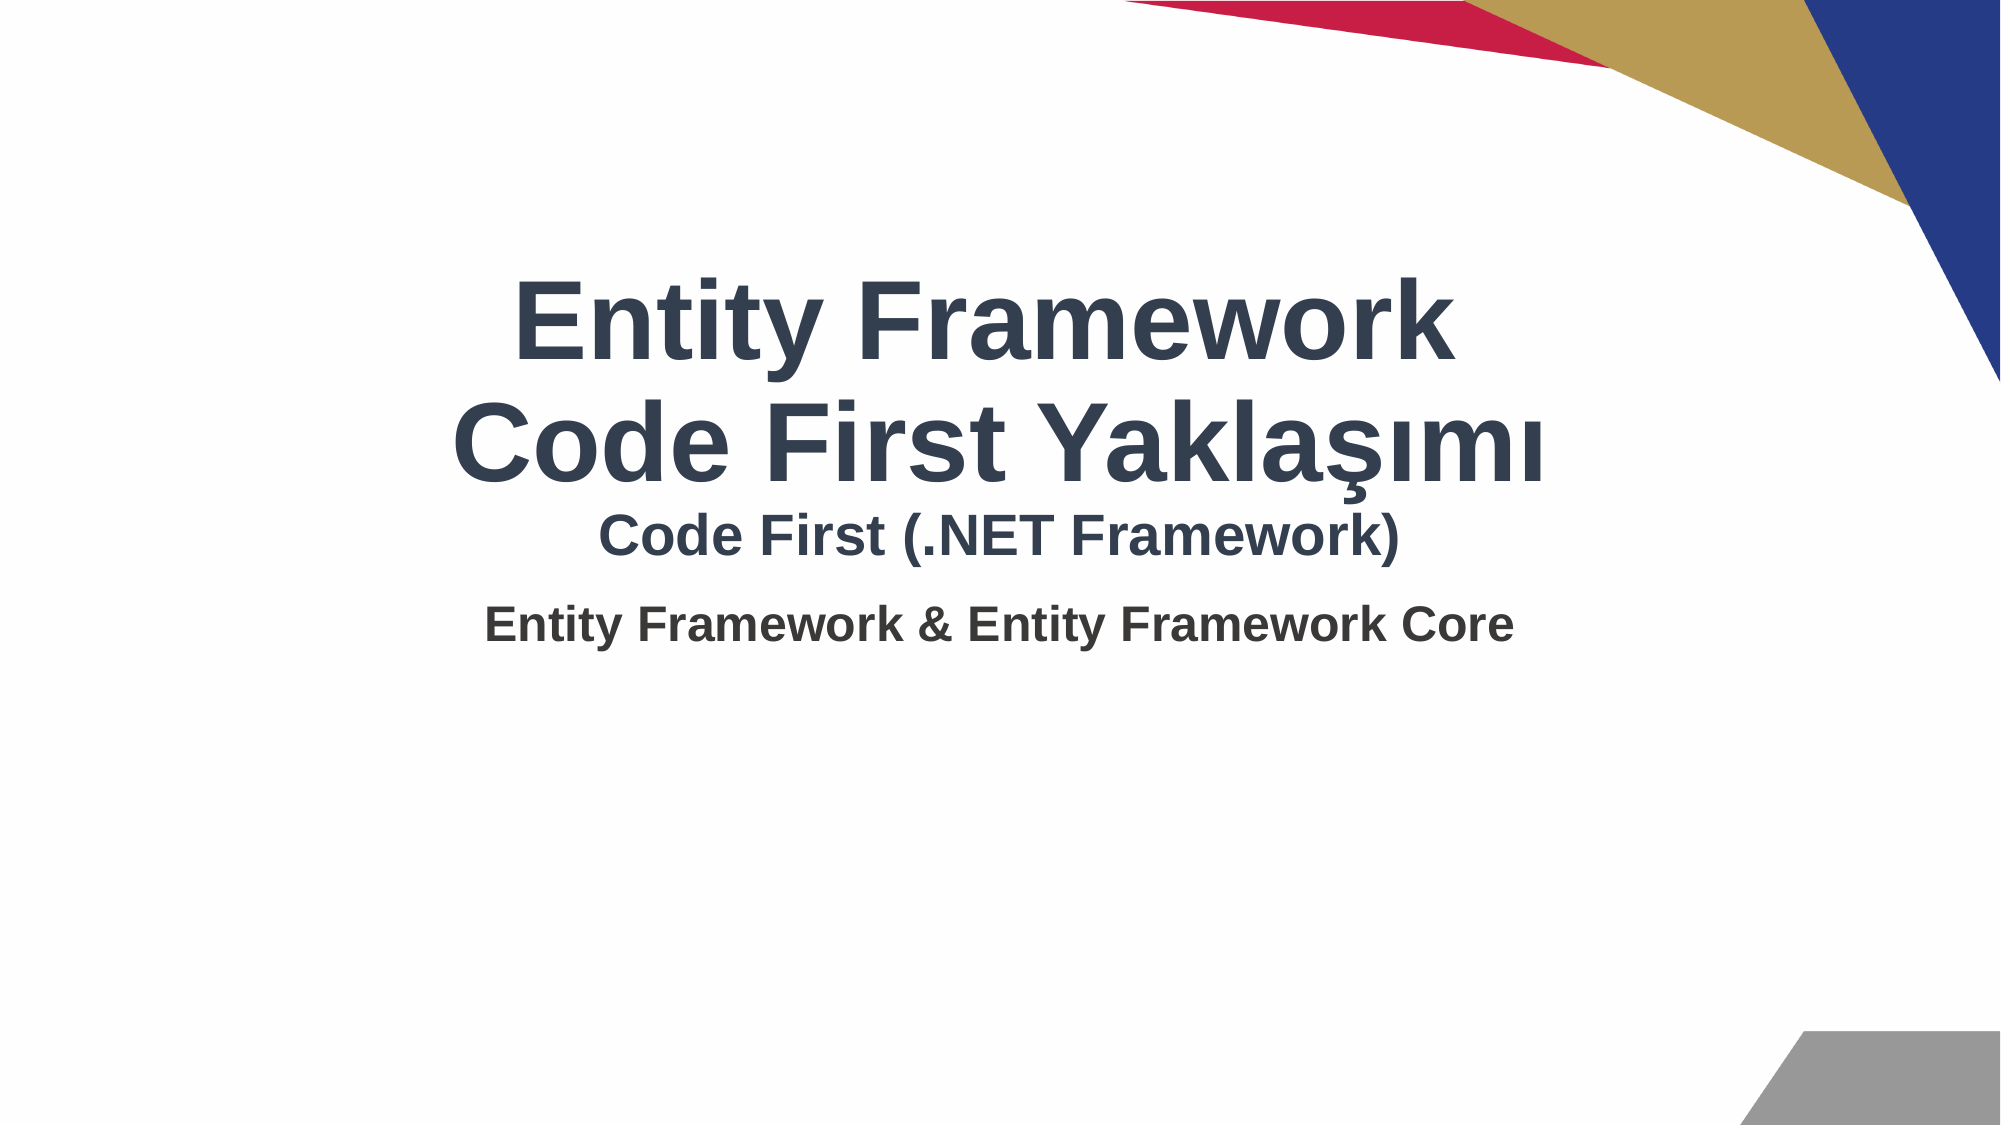

# Entity Framework Code First Yaklaşımı Code First (.NET Framework)
Entity Framework & Entity Framework Core